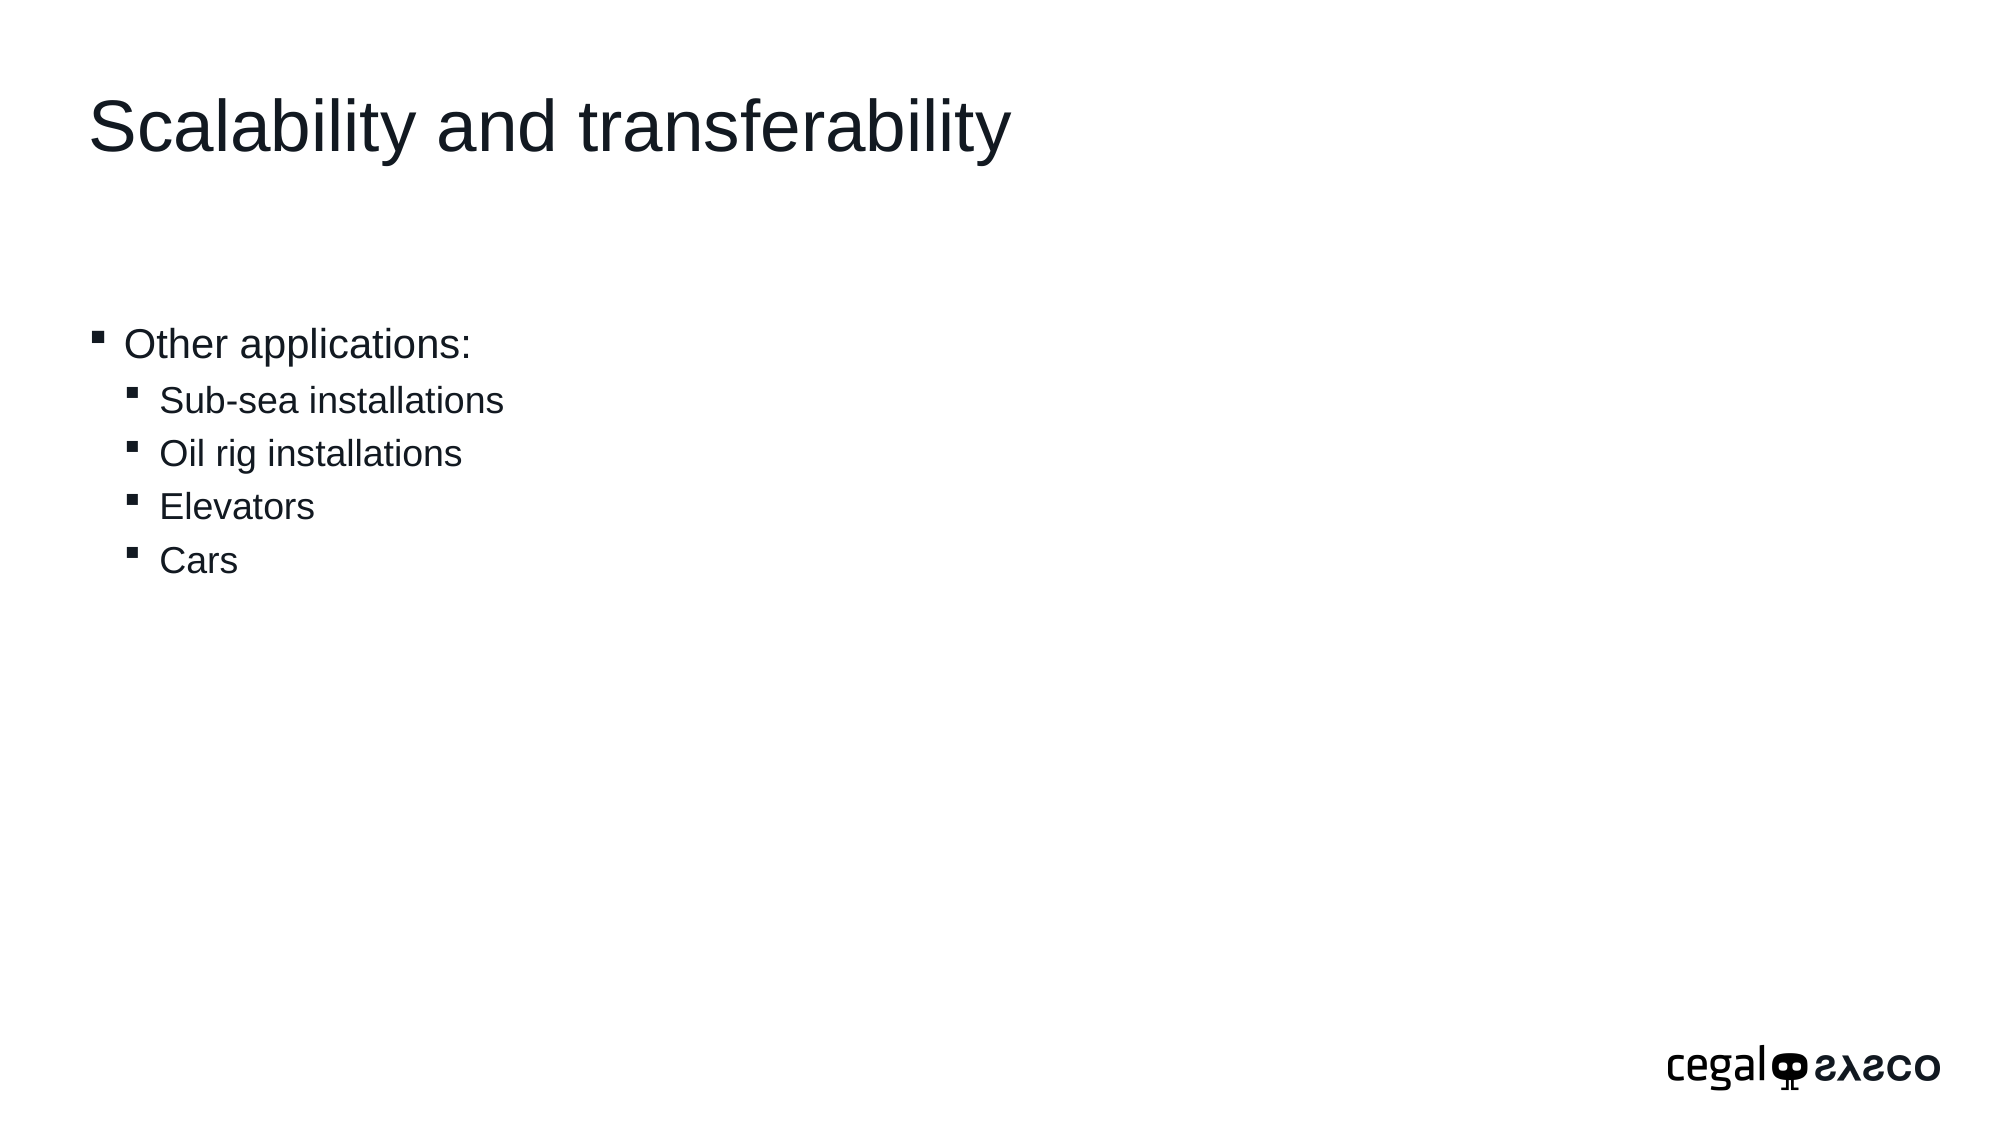

7
# Scalability and transferability
Other applications:
Sub-sea installations
Oil rig installations
Elevators
Cars